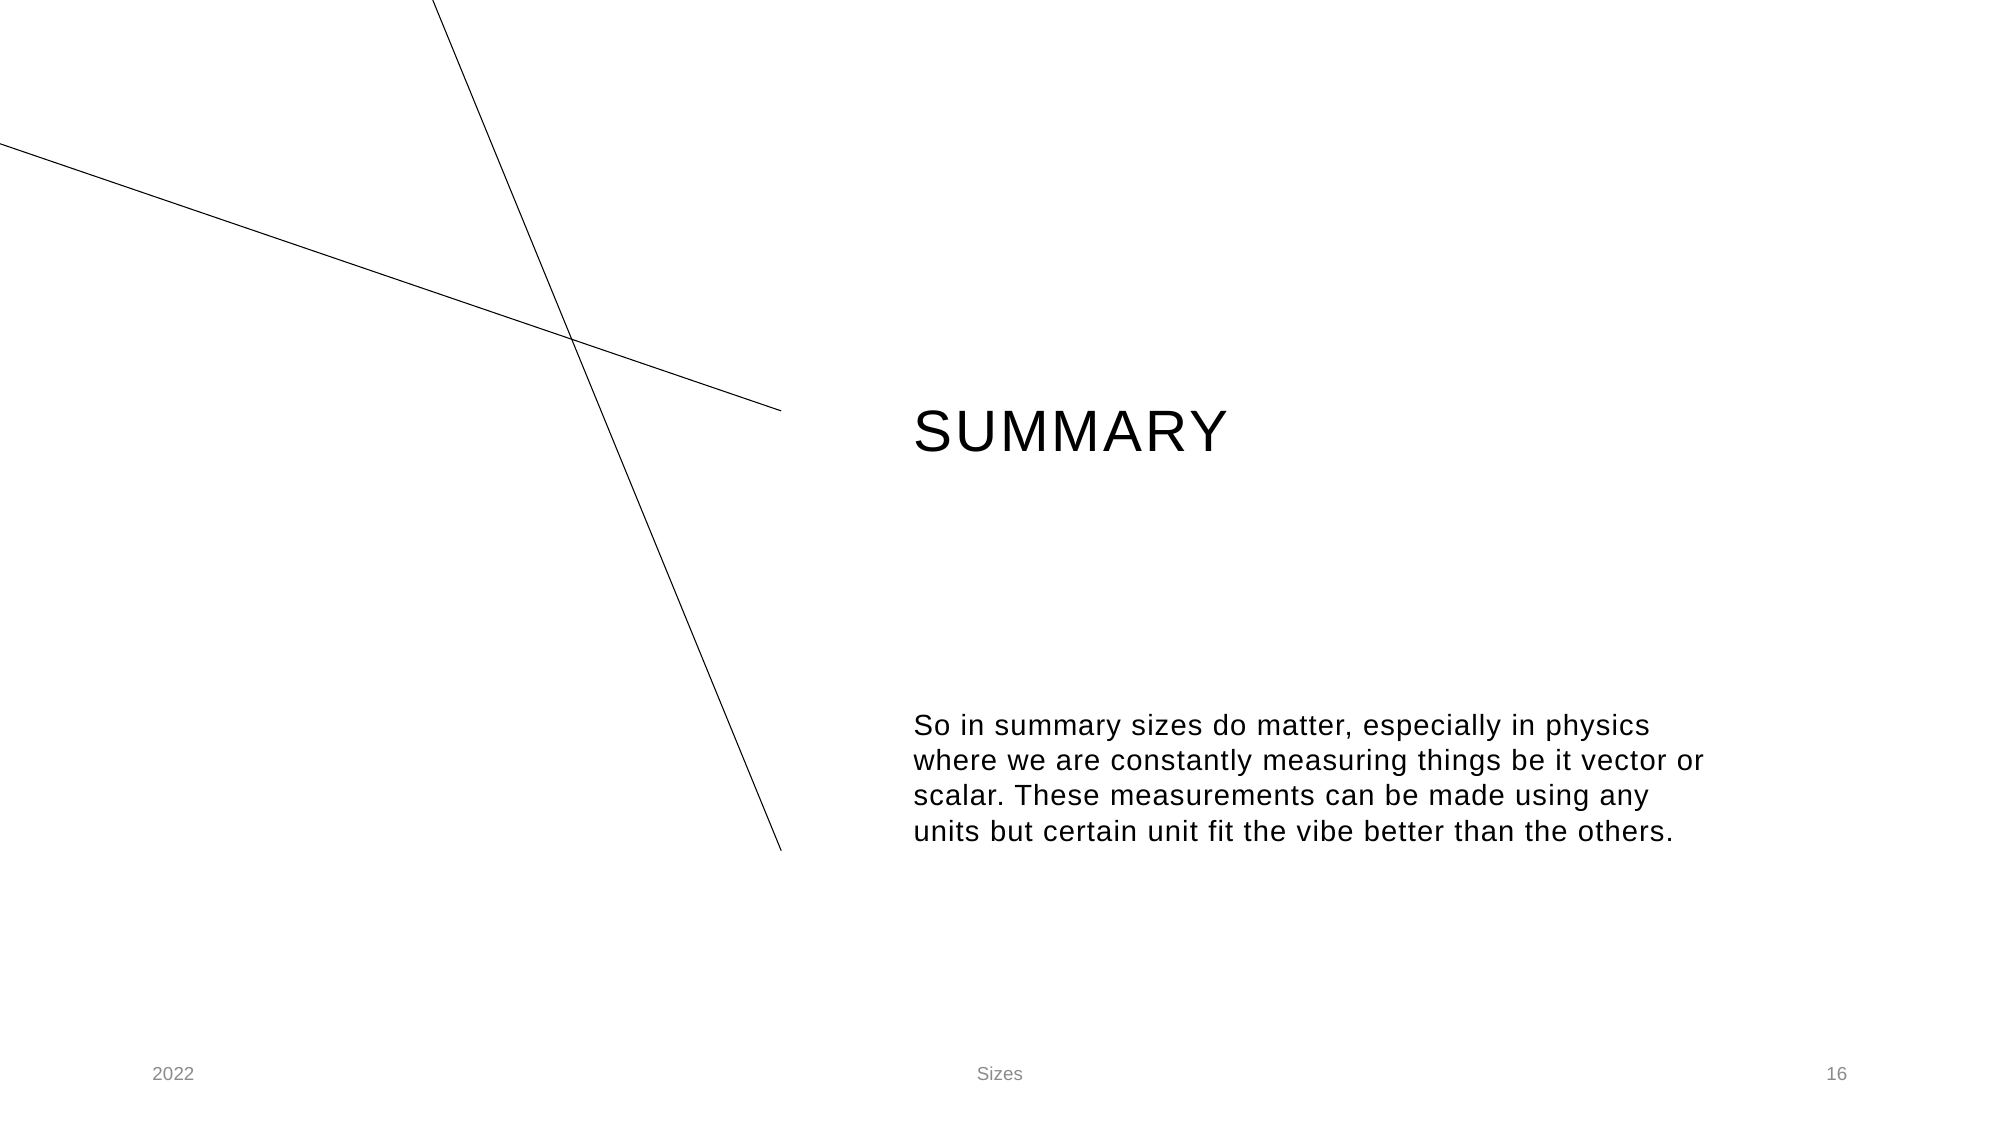

# SUMMARY
So in summary sizes do matter, especially in physics where we are constantly measuring things be it vector or scalar. These measurements can be made using any units but certain unit fit the vibe better than the others.
2022
Sizes
16